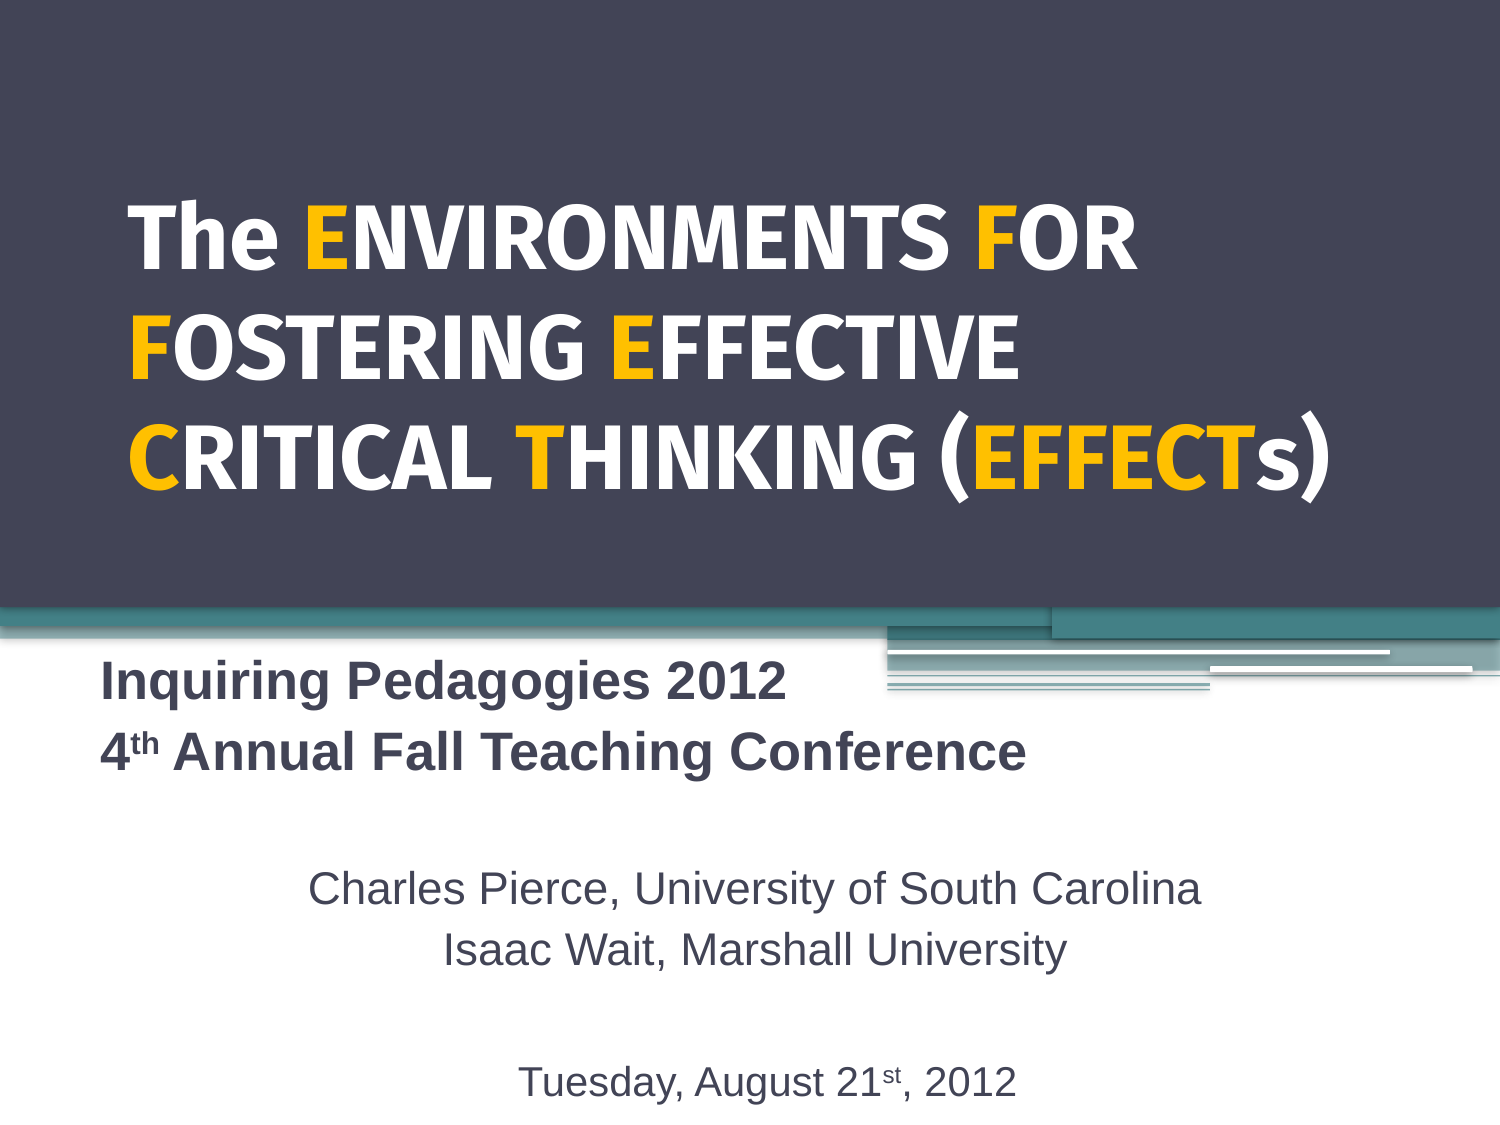

# The ENVIRONMENTS FOR FOSTERING EFFECTIVE CRITICAL THINKING (EFFECTs)
Inquiring Pedagogies 2012
4th Annual Fall Teaching Conference

Charles Pierce, University of South Carolina
Isaac Wait, Marshall University

Tuesday, August 21st, 2012